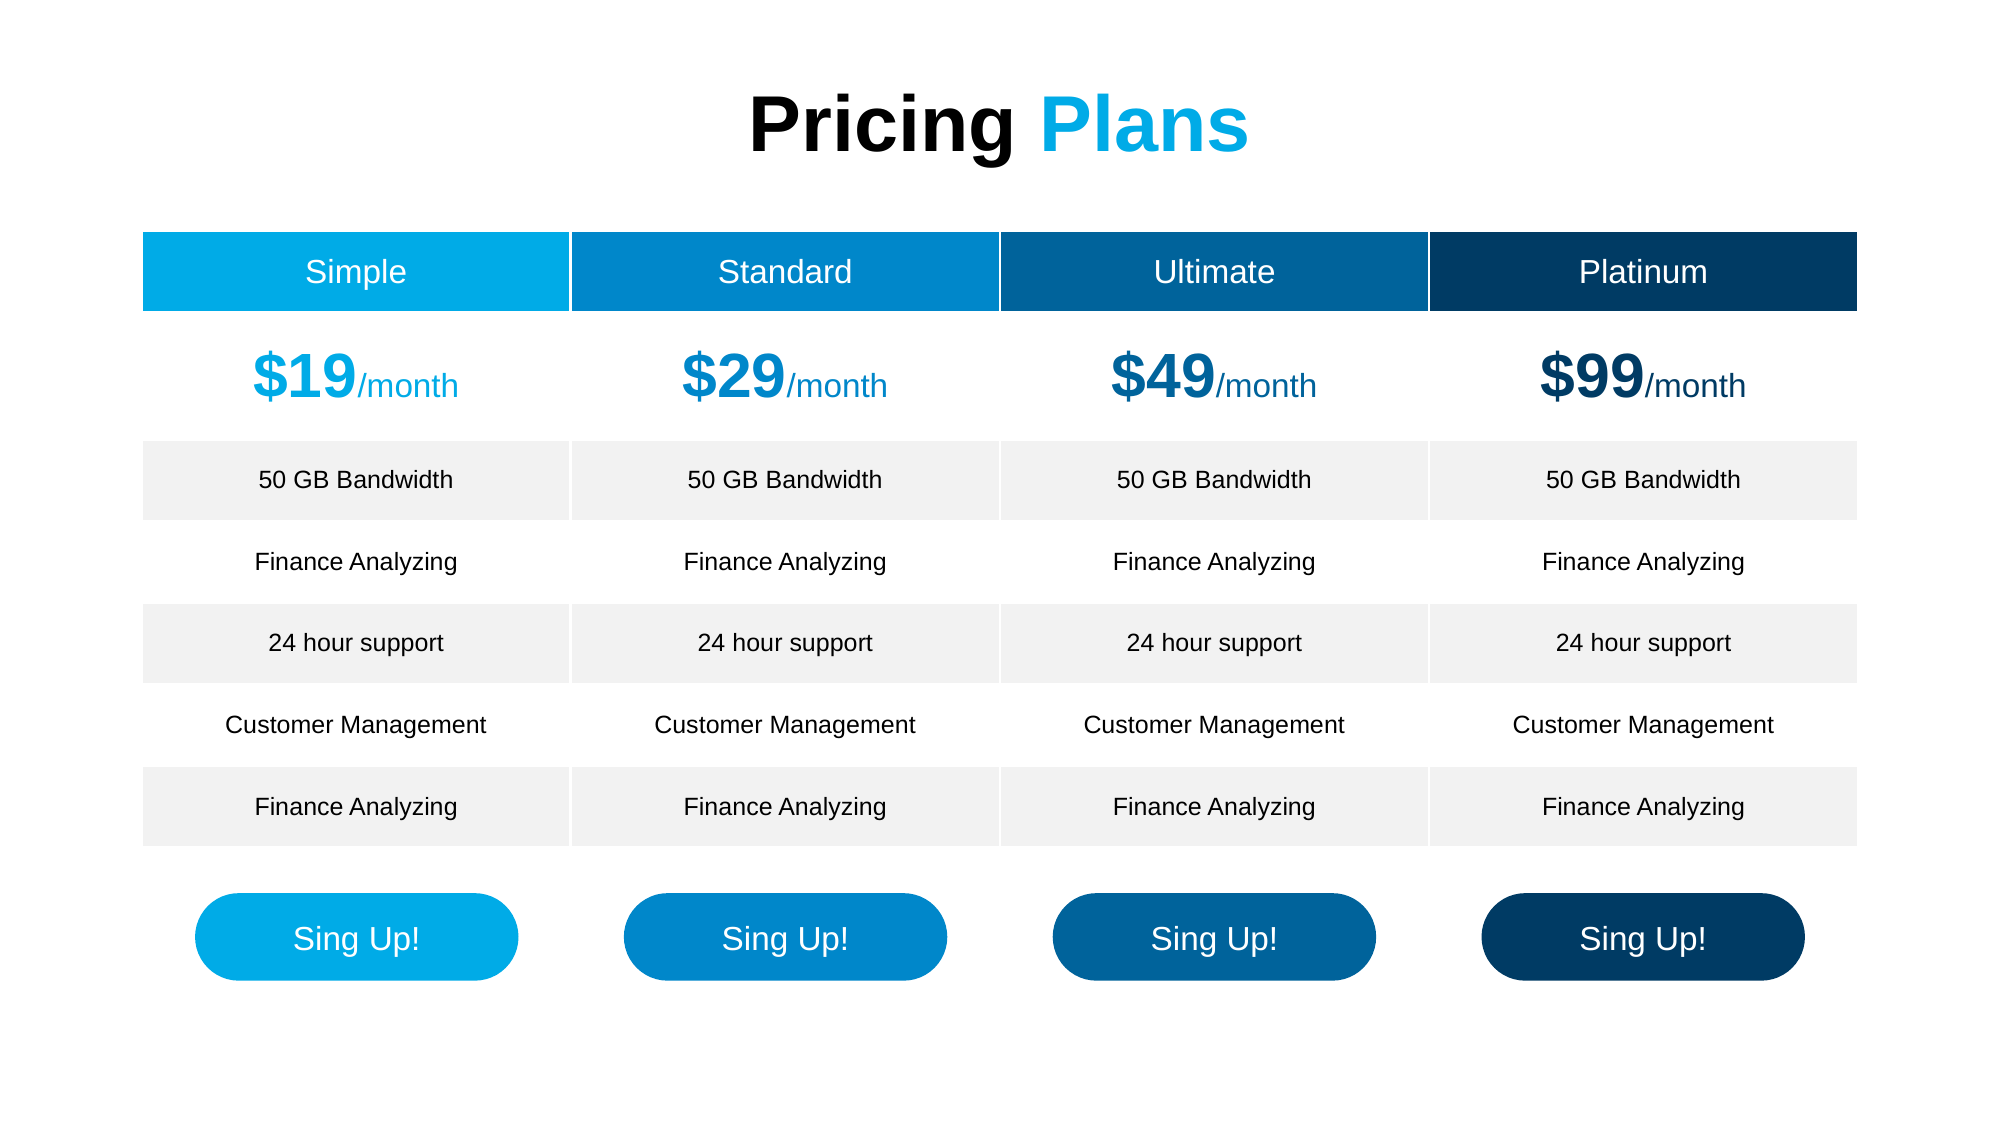

Pricing Plans
| Simple | Standard | Ultimate | Platinum |
| --- | --- | --- | --- |
| $19/month | $29/month | $49/month | $99/month |
| 50 GB Bandwidth | 50 GB Bandwidth | 50 GB Bandwidth | 50 GB Bandwidth |
| Finance Analyzing | Finance Analyzing | Finance Analyzing | Finance Analyzing |
| 24 hour support | 24 hour support | 24 hour support | 24 hour support |
| Customer Management | Customer Management | Customer Management | Customer Management |
| Finance Analyzing | Finance Analyzing | Finance Analyzing | Finance Analyzing |
Sing Up!
Sing Up!
Sing Up!
Sing Up!